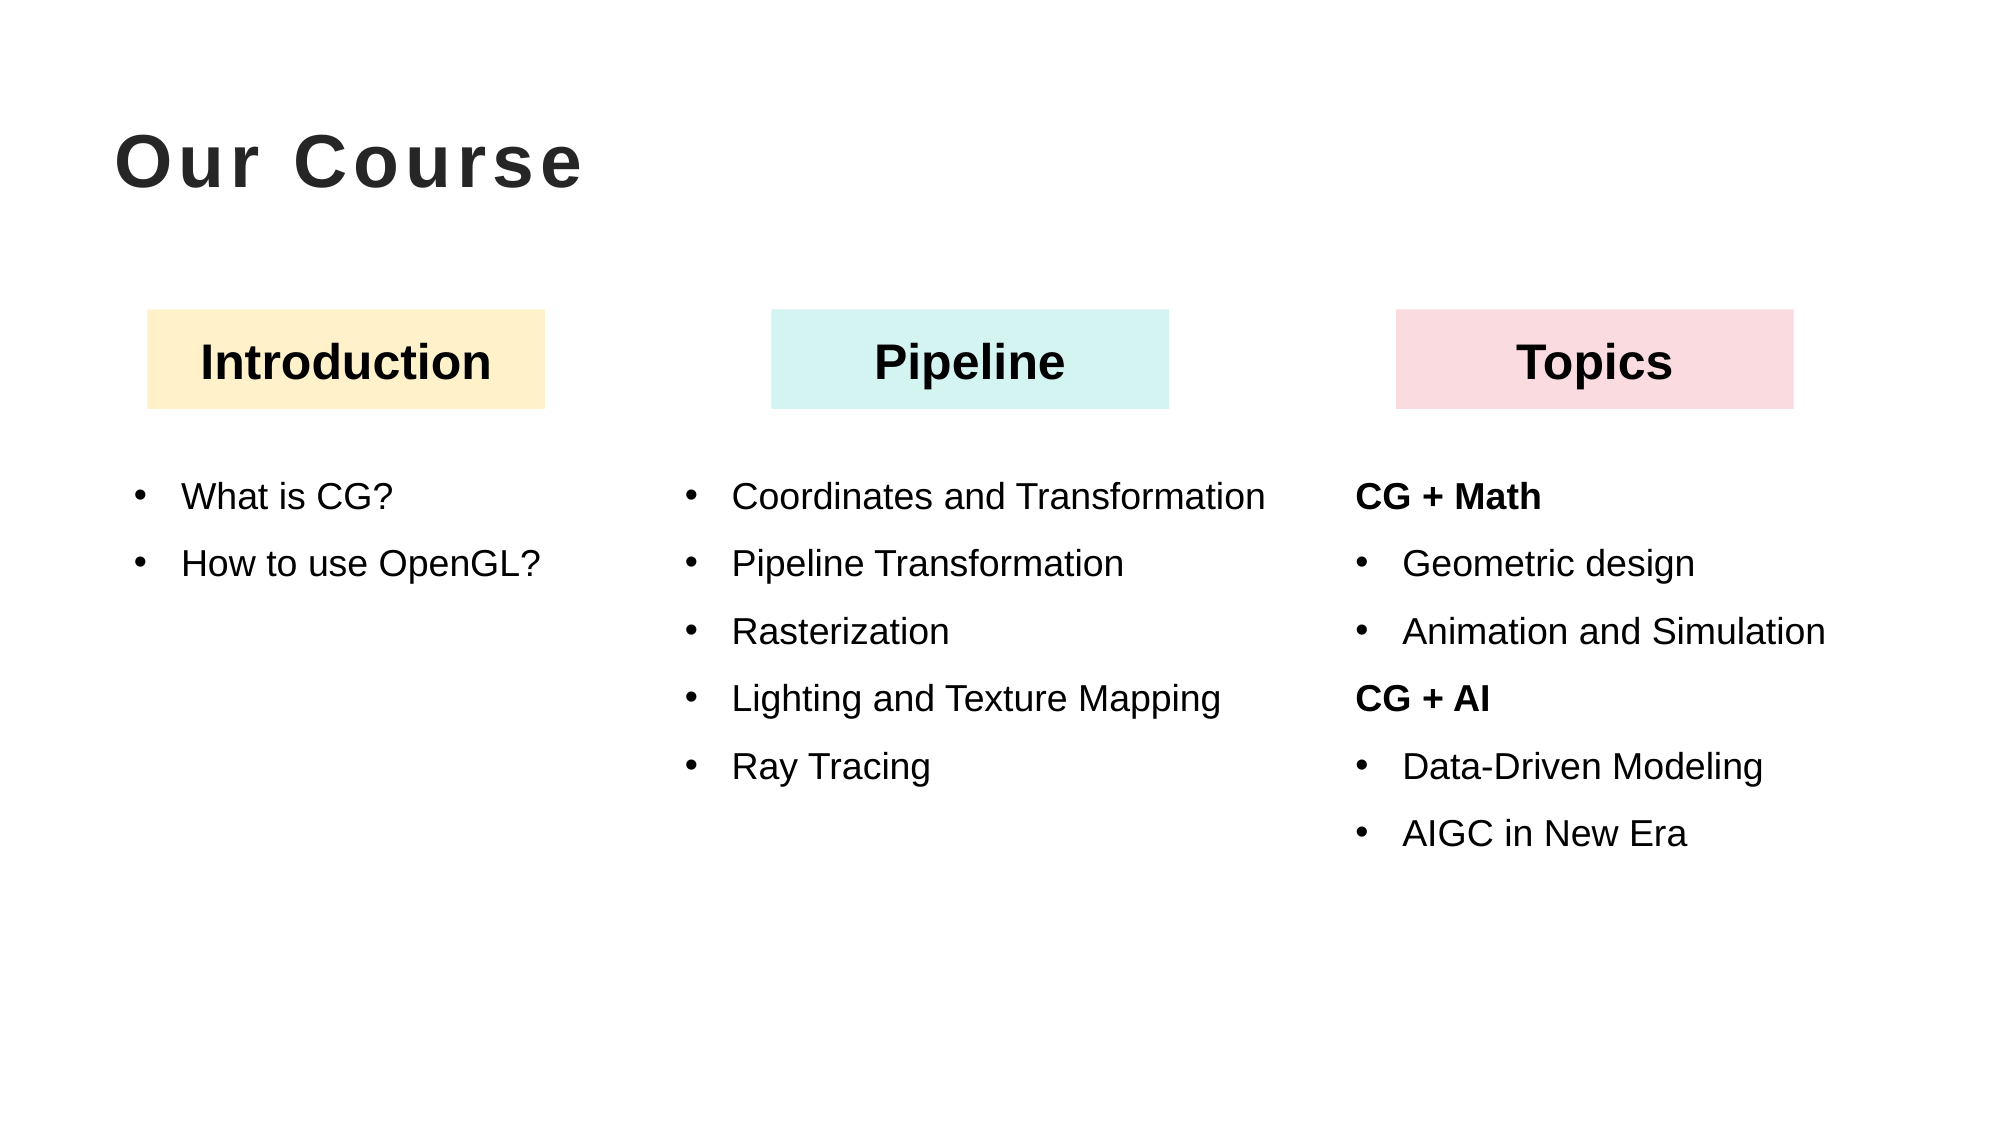

# Our Course
Introduction
Pipeline
Topics
What is CG?
How to use OpenGL?
Coordinates and Transformation
Pipeline Transformation
Rasterization
Lighting and Texture Mapping
Ray Tracing
CG + Math
Geometric design
Animation and Simulation
CG + AI
Data-Driven Modeling
AIGC in New Era